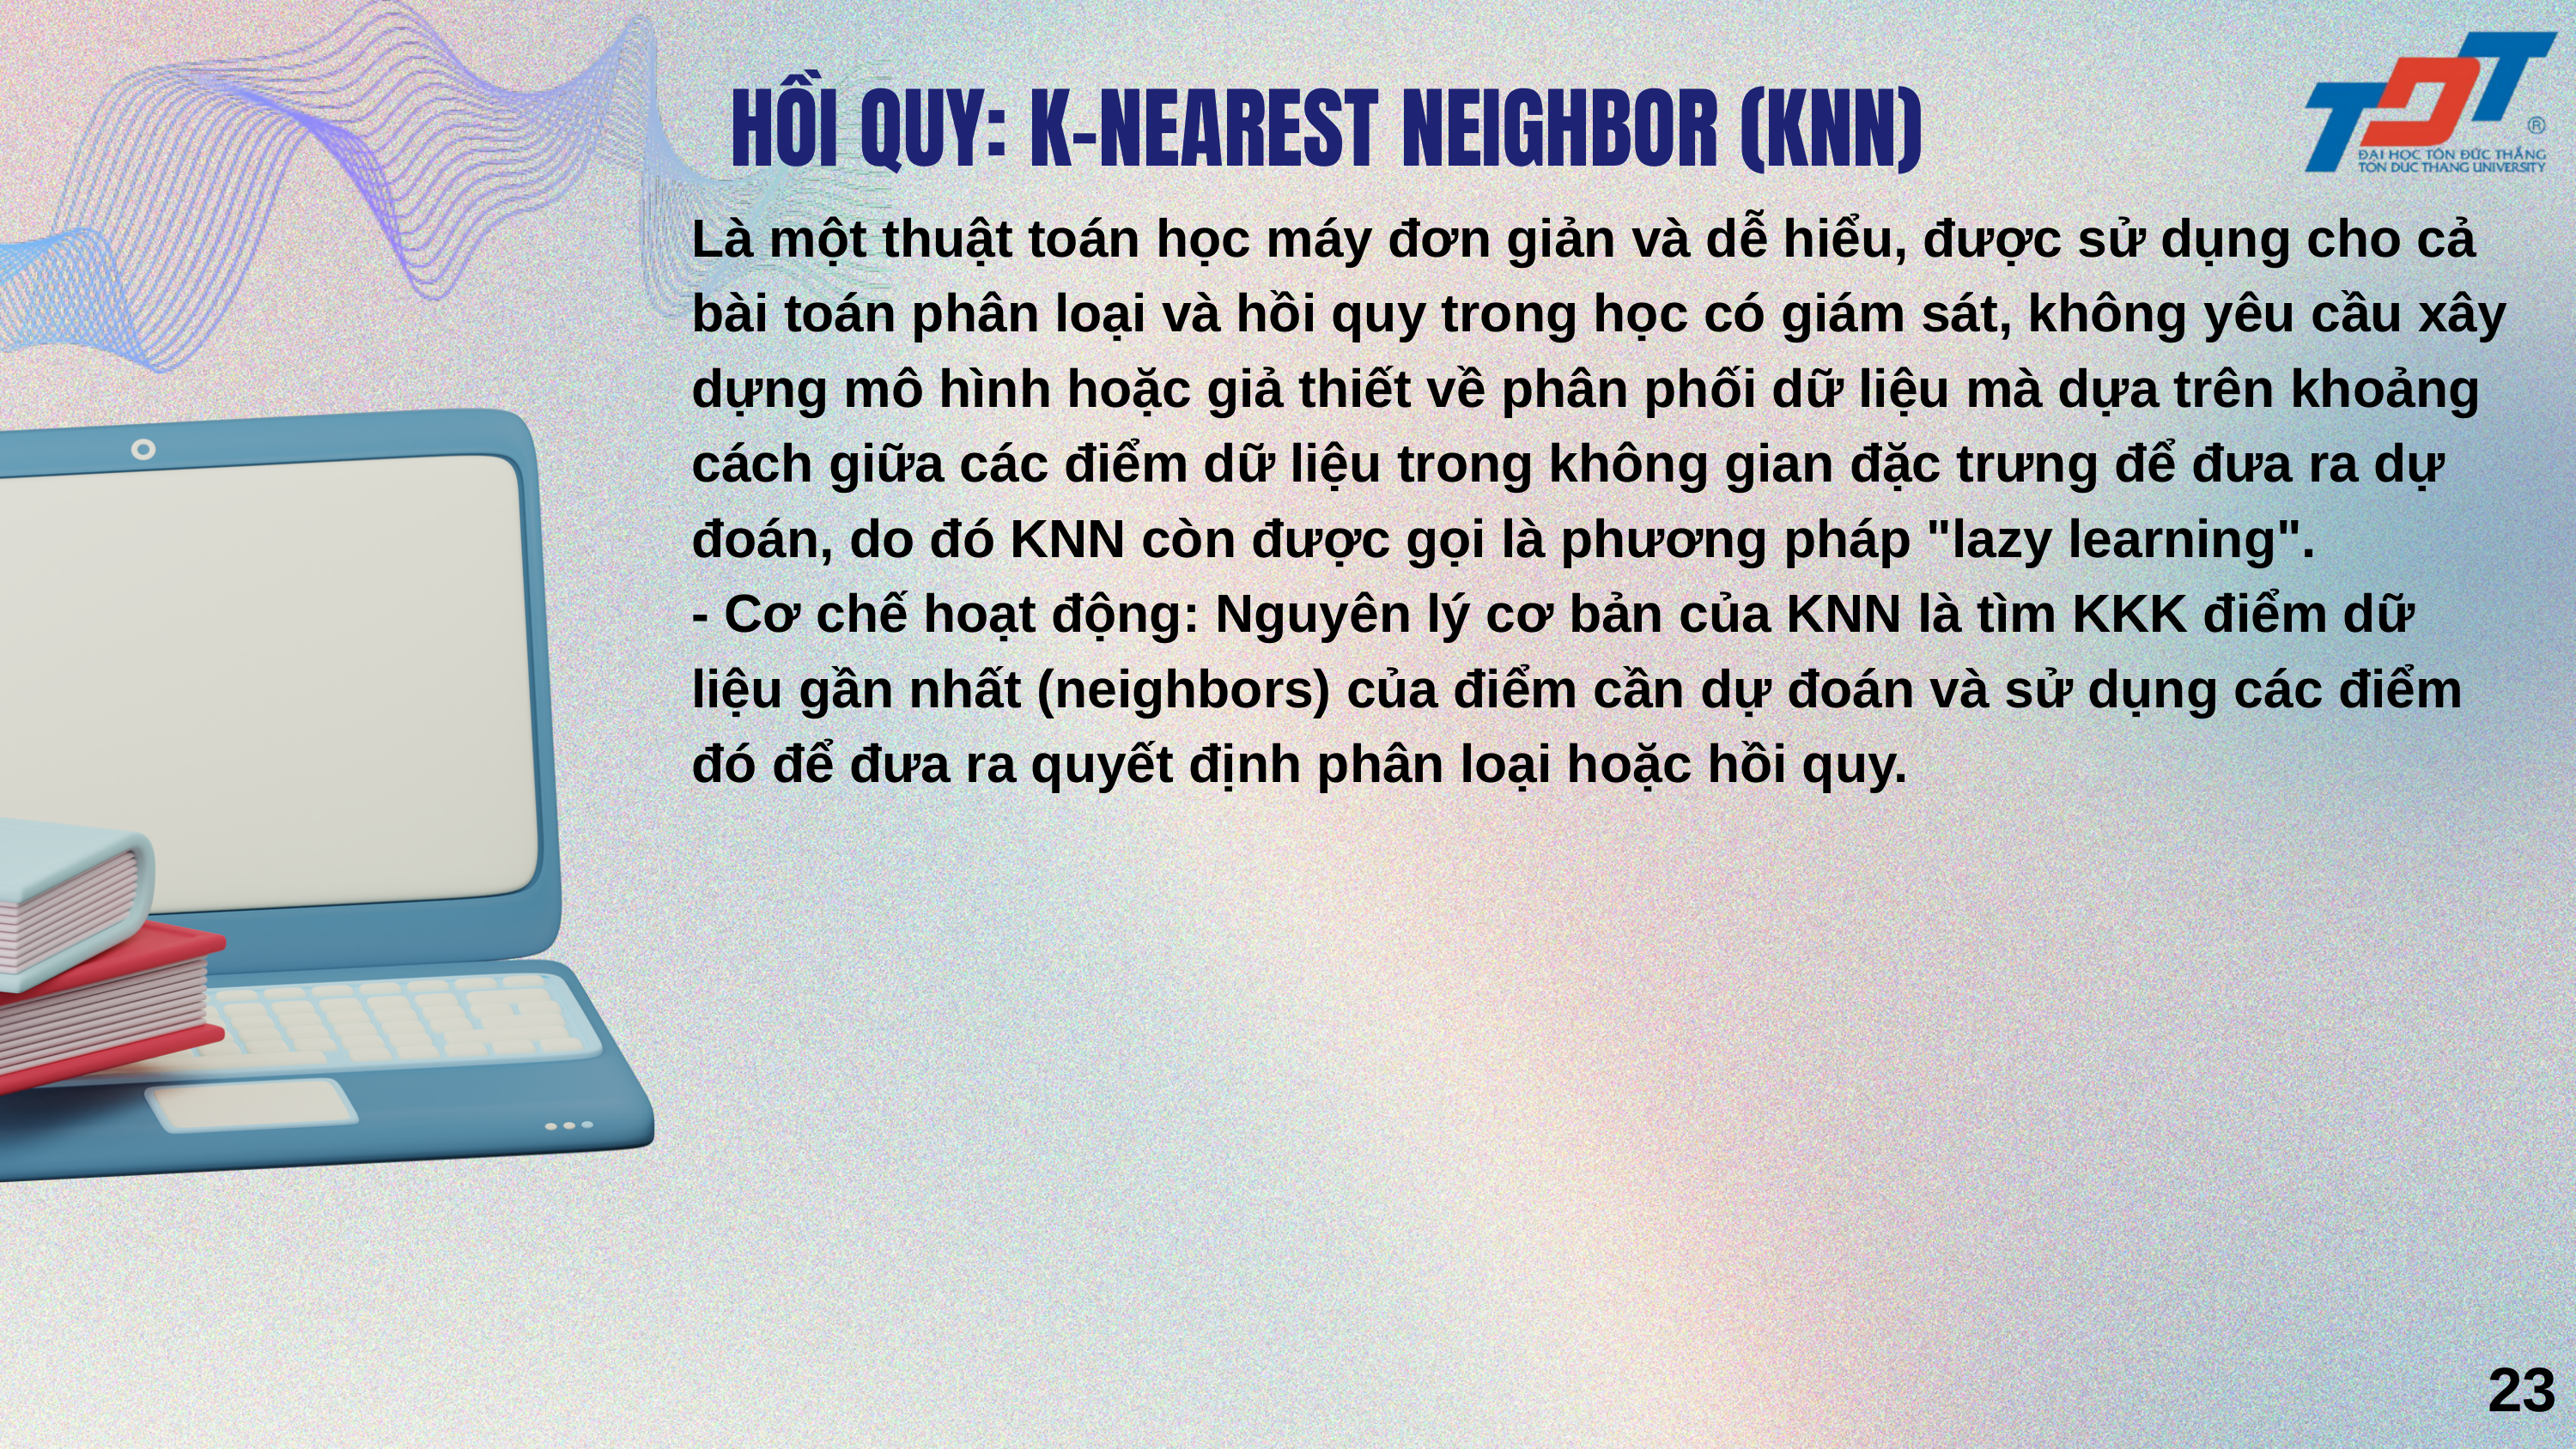

HỒI QUY: K-NEAREST NEIGHBOR (KNN)
Là một thuật toán học máy đơn giản và dễ hiểu, được sử dụng cho cả bài toán phân loại và hồi quy trong học có giám sát, không yêu cầu xây dựng mô hình hoặc giả thiết về phân phối dữ liệu mà dựa trên khoảng cách giữa các điểm dữ liệu trong không gian đặc trưng để đưa ra dự đoán, do đó KNN còn được gọi là phương pháp "lazy learning".
- Cơ chế hoạt động: Nguyên lý cơ bản của KNN là tìm KKK điểm dữ liệu gần nhất (neighbors) của điểm cần dự đoán và sử dụng các điểm đó để đưa ra quyết định phân loại hoặc hồi quy.

23